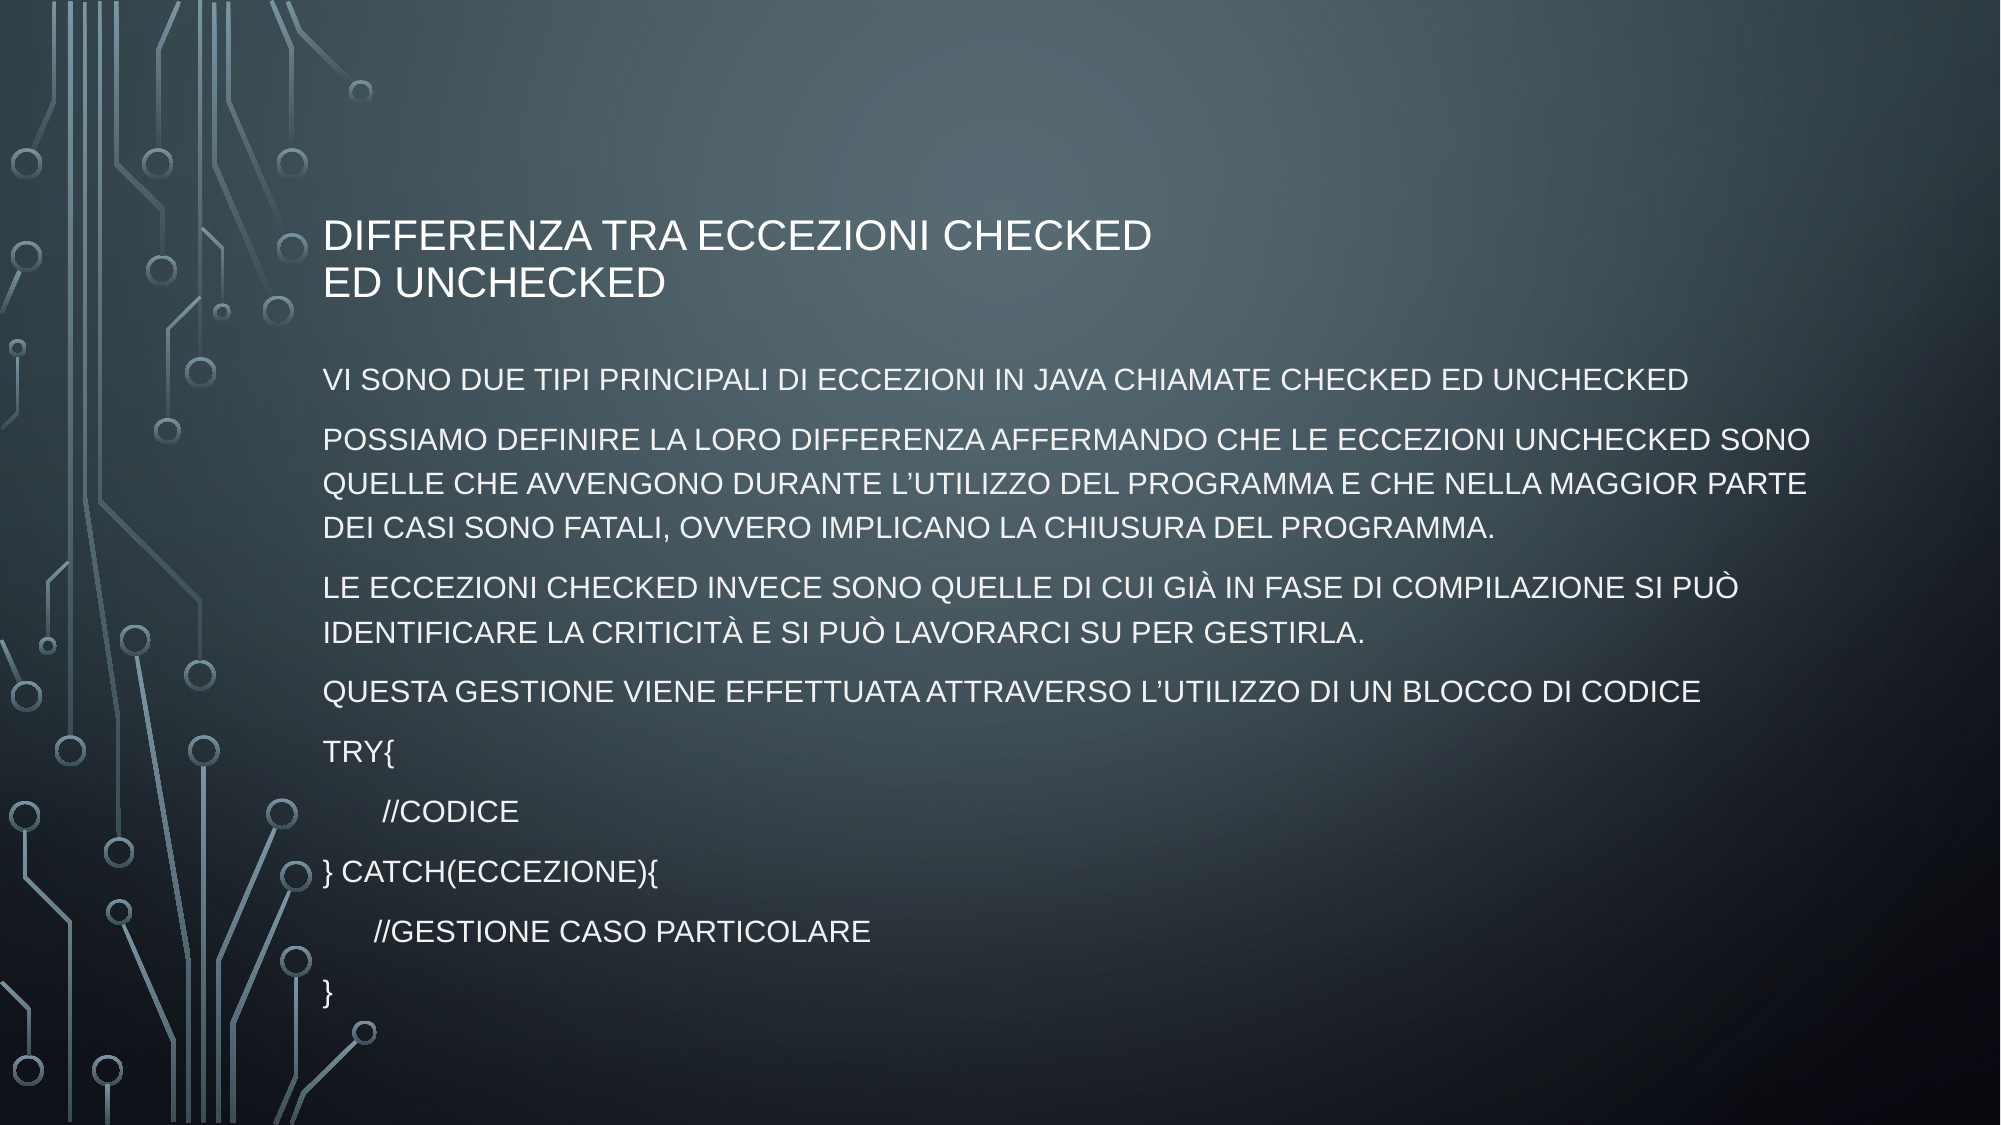

# Differenza tra eccezioni checked ed unchecked
Vi sono due tipi principali di Eccezioni in java chiamate checked ed unchecked
Possiamo definire la loro differenza affermando che le eccezioni unchecked sono quelle che avvengono durante l’utilizzo del programma e che nella maggior parte dei casi sono fatali, ovvero implicano la chiusura del programma.
Le eccezioni checked invece sono quelle di cui già in fase di compilazione si può identificare la criticità e si può lavorarci su per gestirla.
Questa gestione viene effettuata attraverso l’utilizzo di un blocco di codice
try{
       //codice
} catch(Eccezione){
      //gestione caso particolare
}